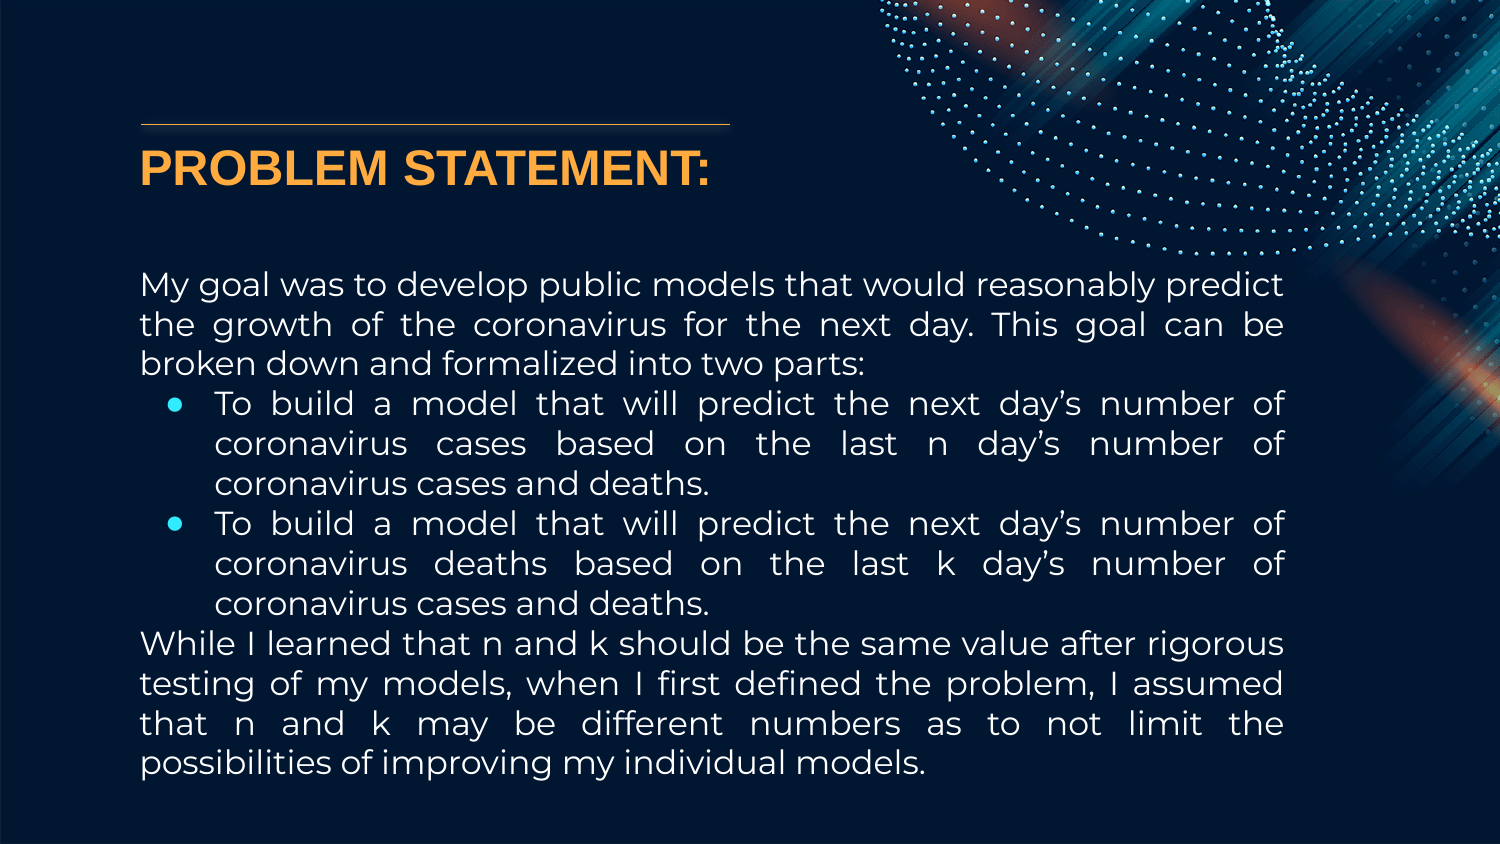

# PROBLEM STATEMENT:
My goal was to develop public models that would reasonably predict the growth of the coronavirus for the next day. This goal can be broken down and formalized into two parts:
To build a model that will predict the next day’s number of coronavirus cases based on the last n day’s number of coronavirus cases and deaths.
To build a model that will predict the next day’s number of coronavirus deaths based on the last k day’s number of coronavirus cases and deaths.
While I learned that n and k should be the same value after rigorous testing of my models, when I first defined the problem, I assumed that n and k may be different numbers as to not limit the possibilities of improving my individual models.